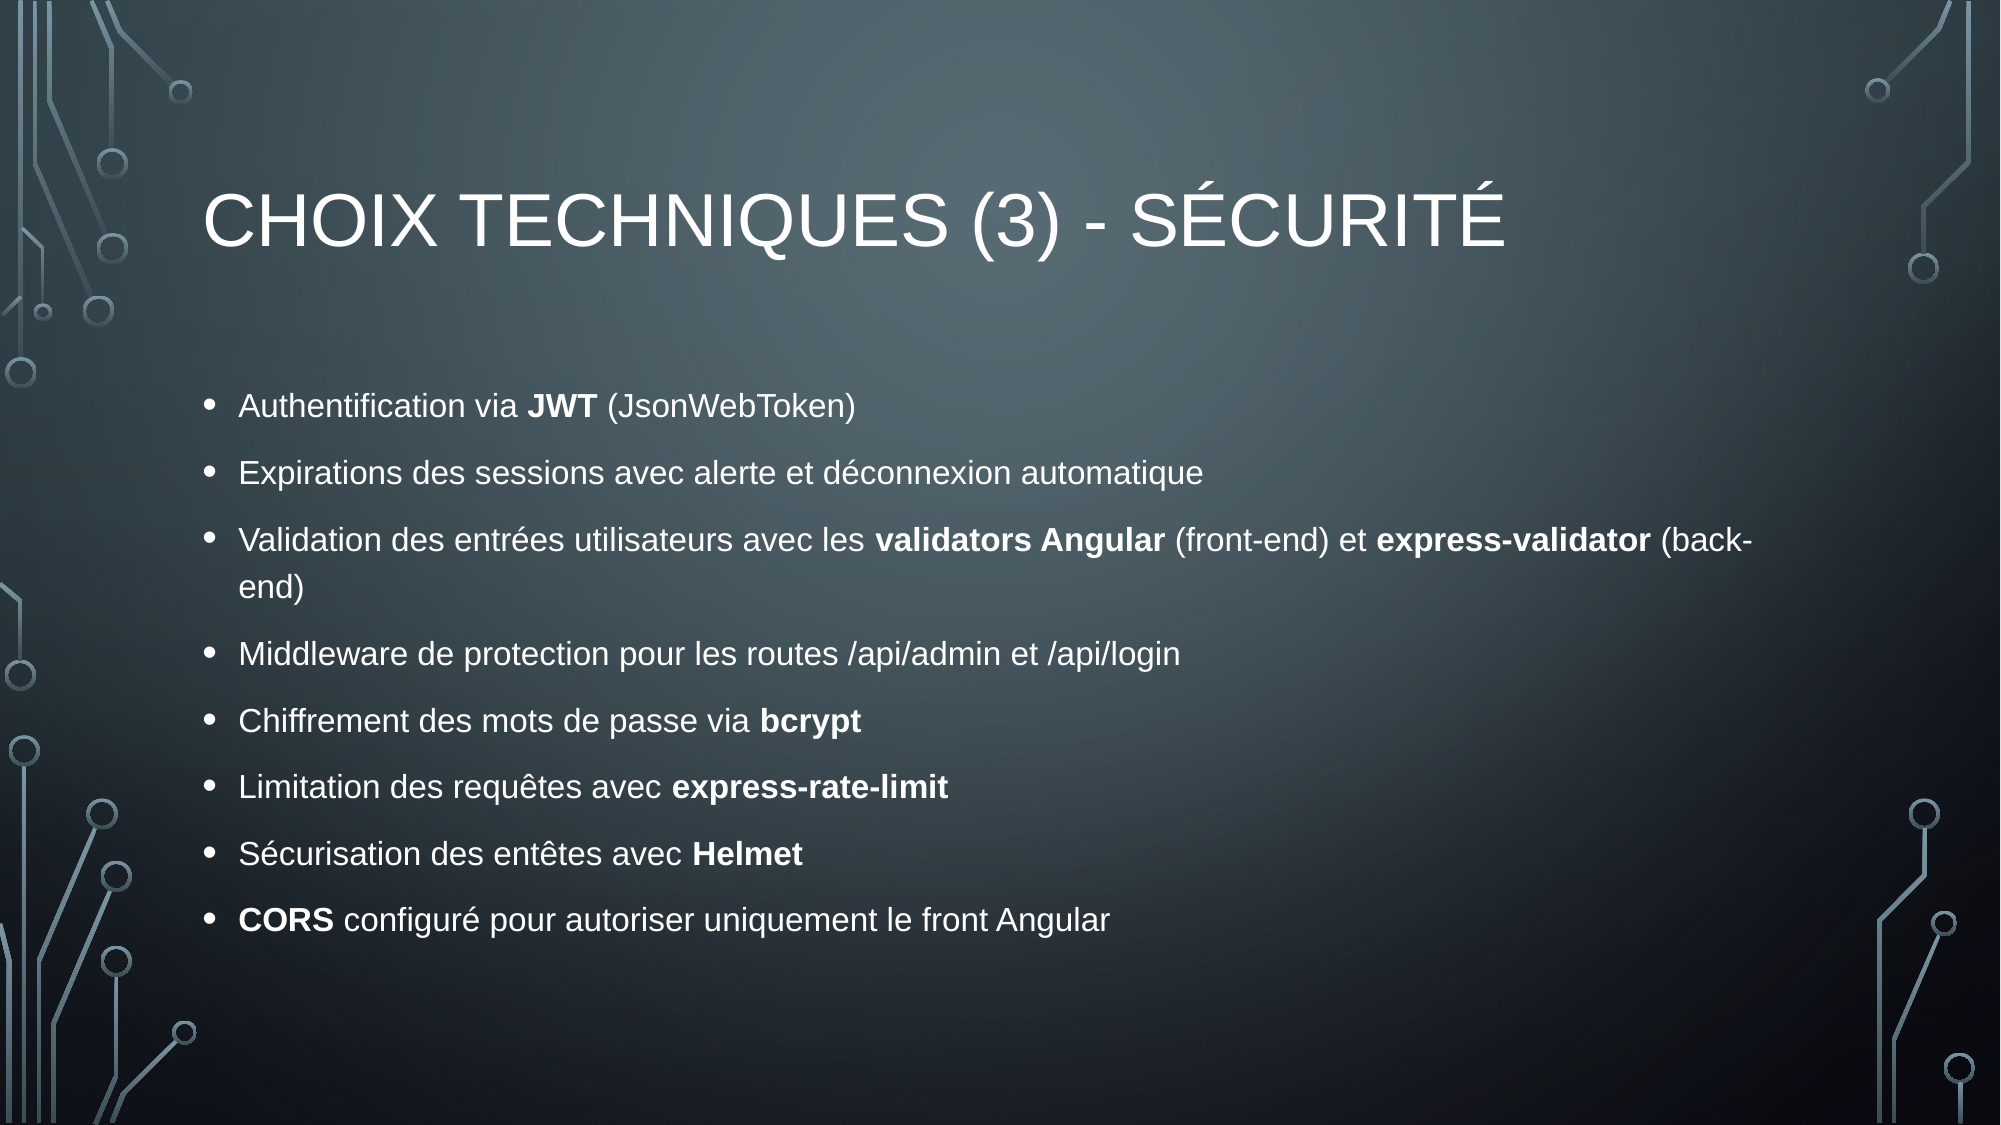

# CHOIX TECHNIQUES (3) - Sécurité
Authentification via JWT (JsonWebToken)
Expirations des sessions avec alerte et déconnexion automatique
Validation des entrées utilisateurs avec les validators Angular (front-end) et express-validator (back-end)
Middleware de protection pour les routes /api/admin et /api/login
Chiffrement des mots de passe via bcrypt
Limitation des requêtes avec express-rate-limit
Sécurisation des entêtes avec Helmet
CORS configuré pour autoriser uniquement le front Angular